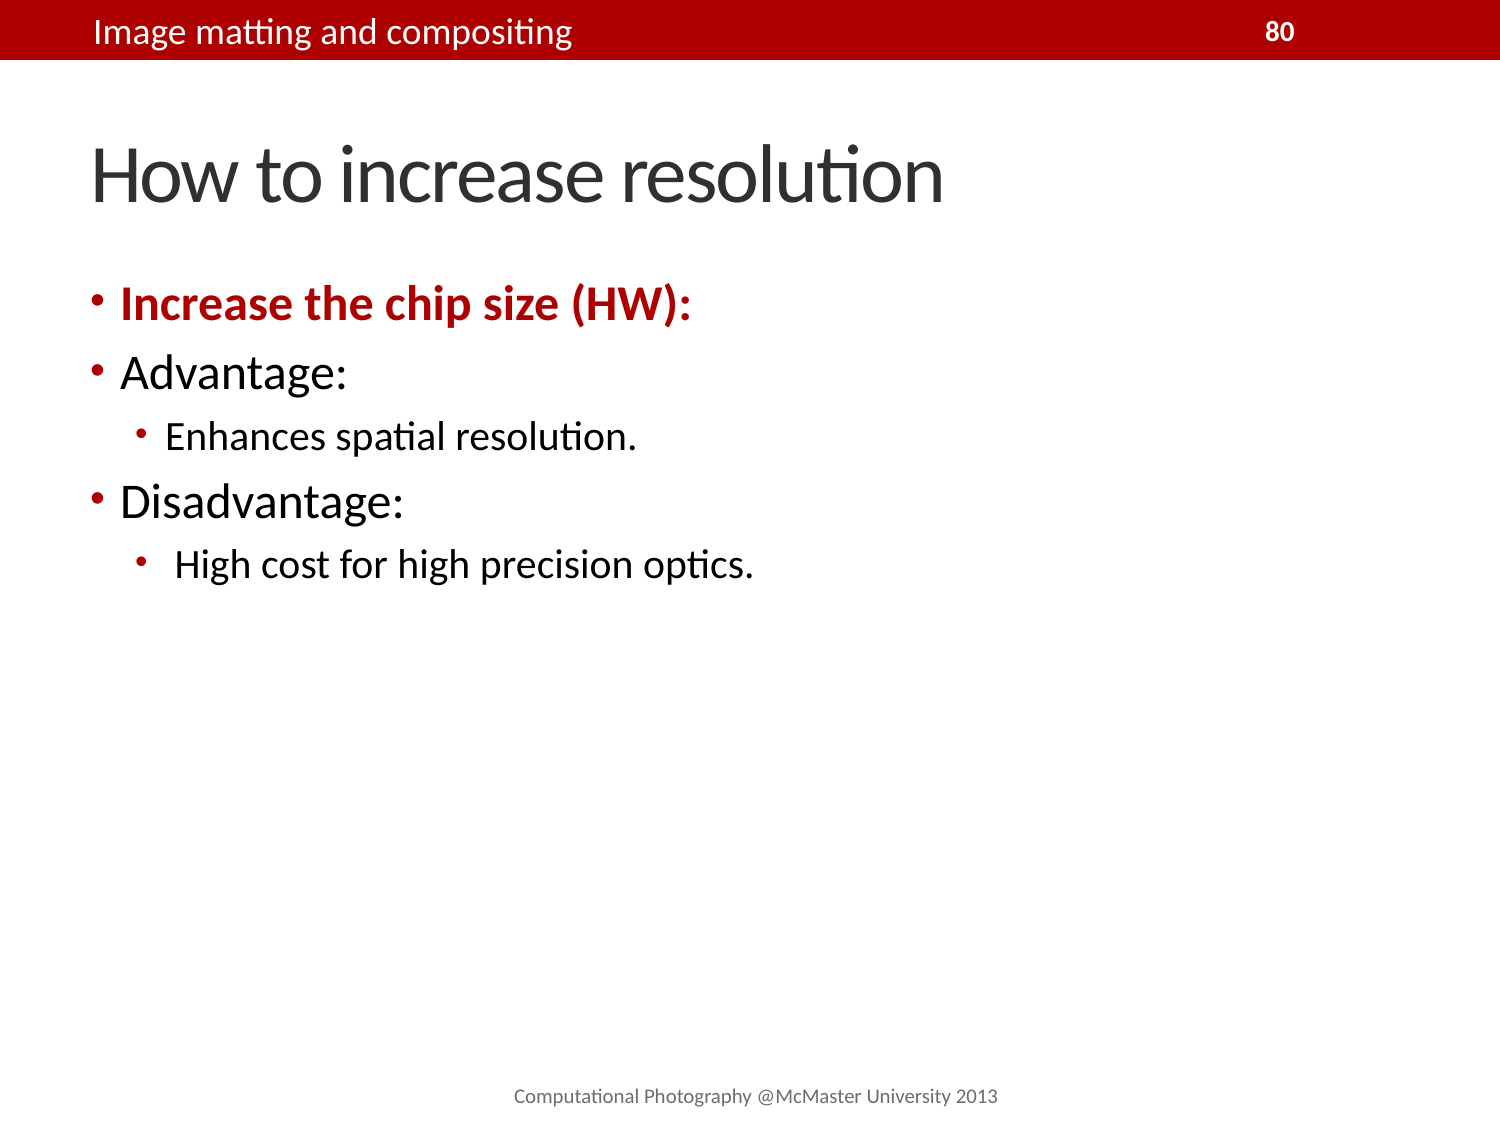

Image matting and compositing
80
# How to increase resolution
Increase the chip size (HW):
Advantage:
Enhances spatial resolution.
Disadvantage:
 High cost for high precision optics.